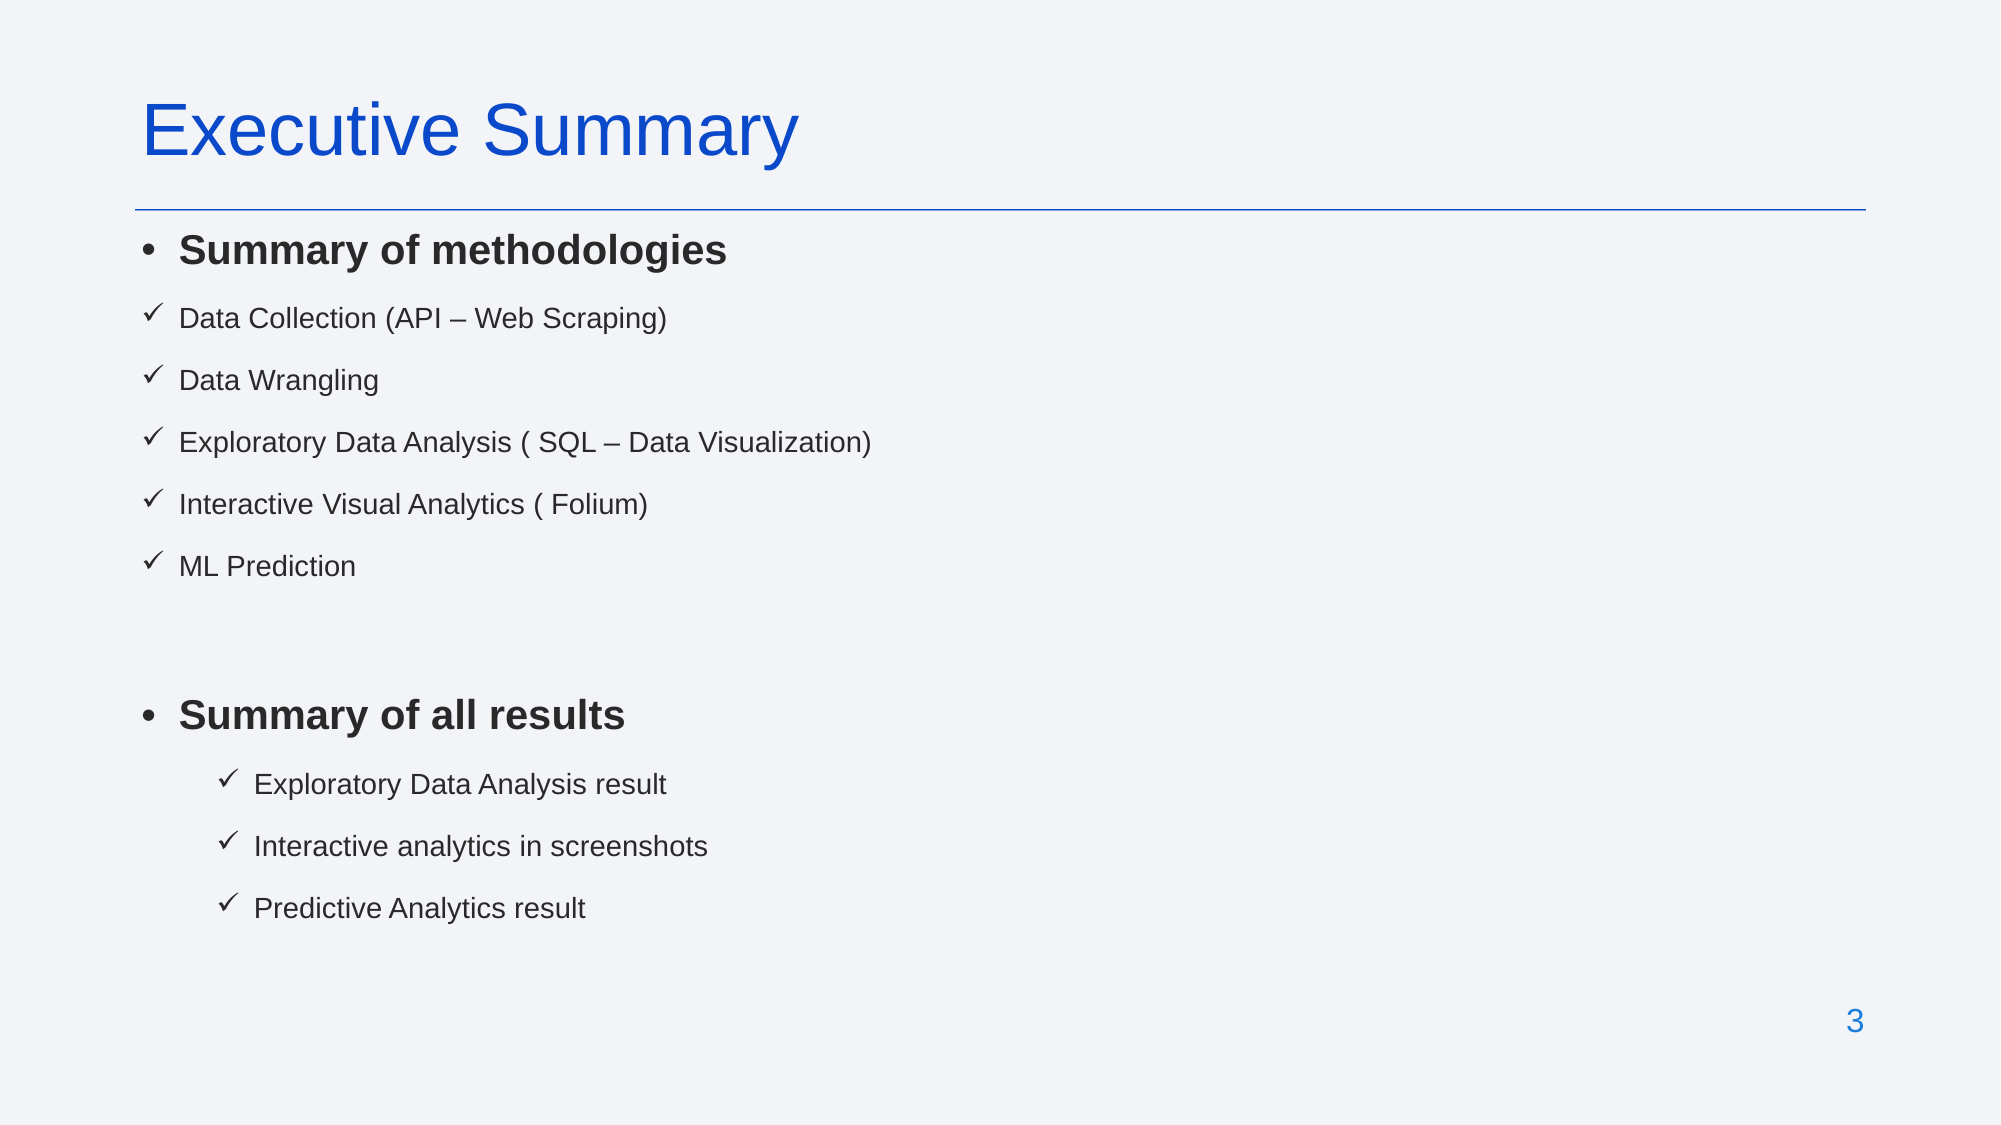

Executive Summary
Summary of methodologies
Data Collection (API – Web Scraping)
Data Wrangling
Exploratory Data Analysis ( SQL – Data Visualization)
Interactive Visual Analytics ( Folium)
ML Prediction

Summary of all results
Exploratory Data Analysis result
Interactive analytics in screenshots
Predictive Analytics result
3